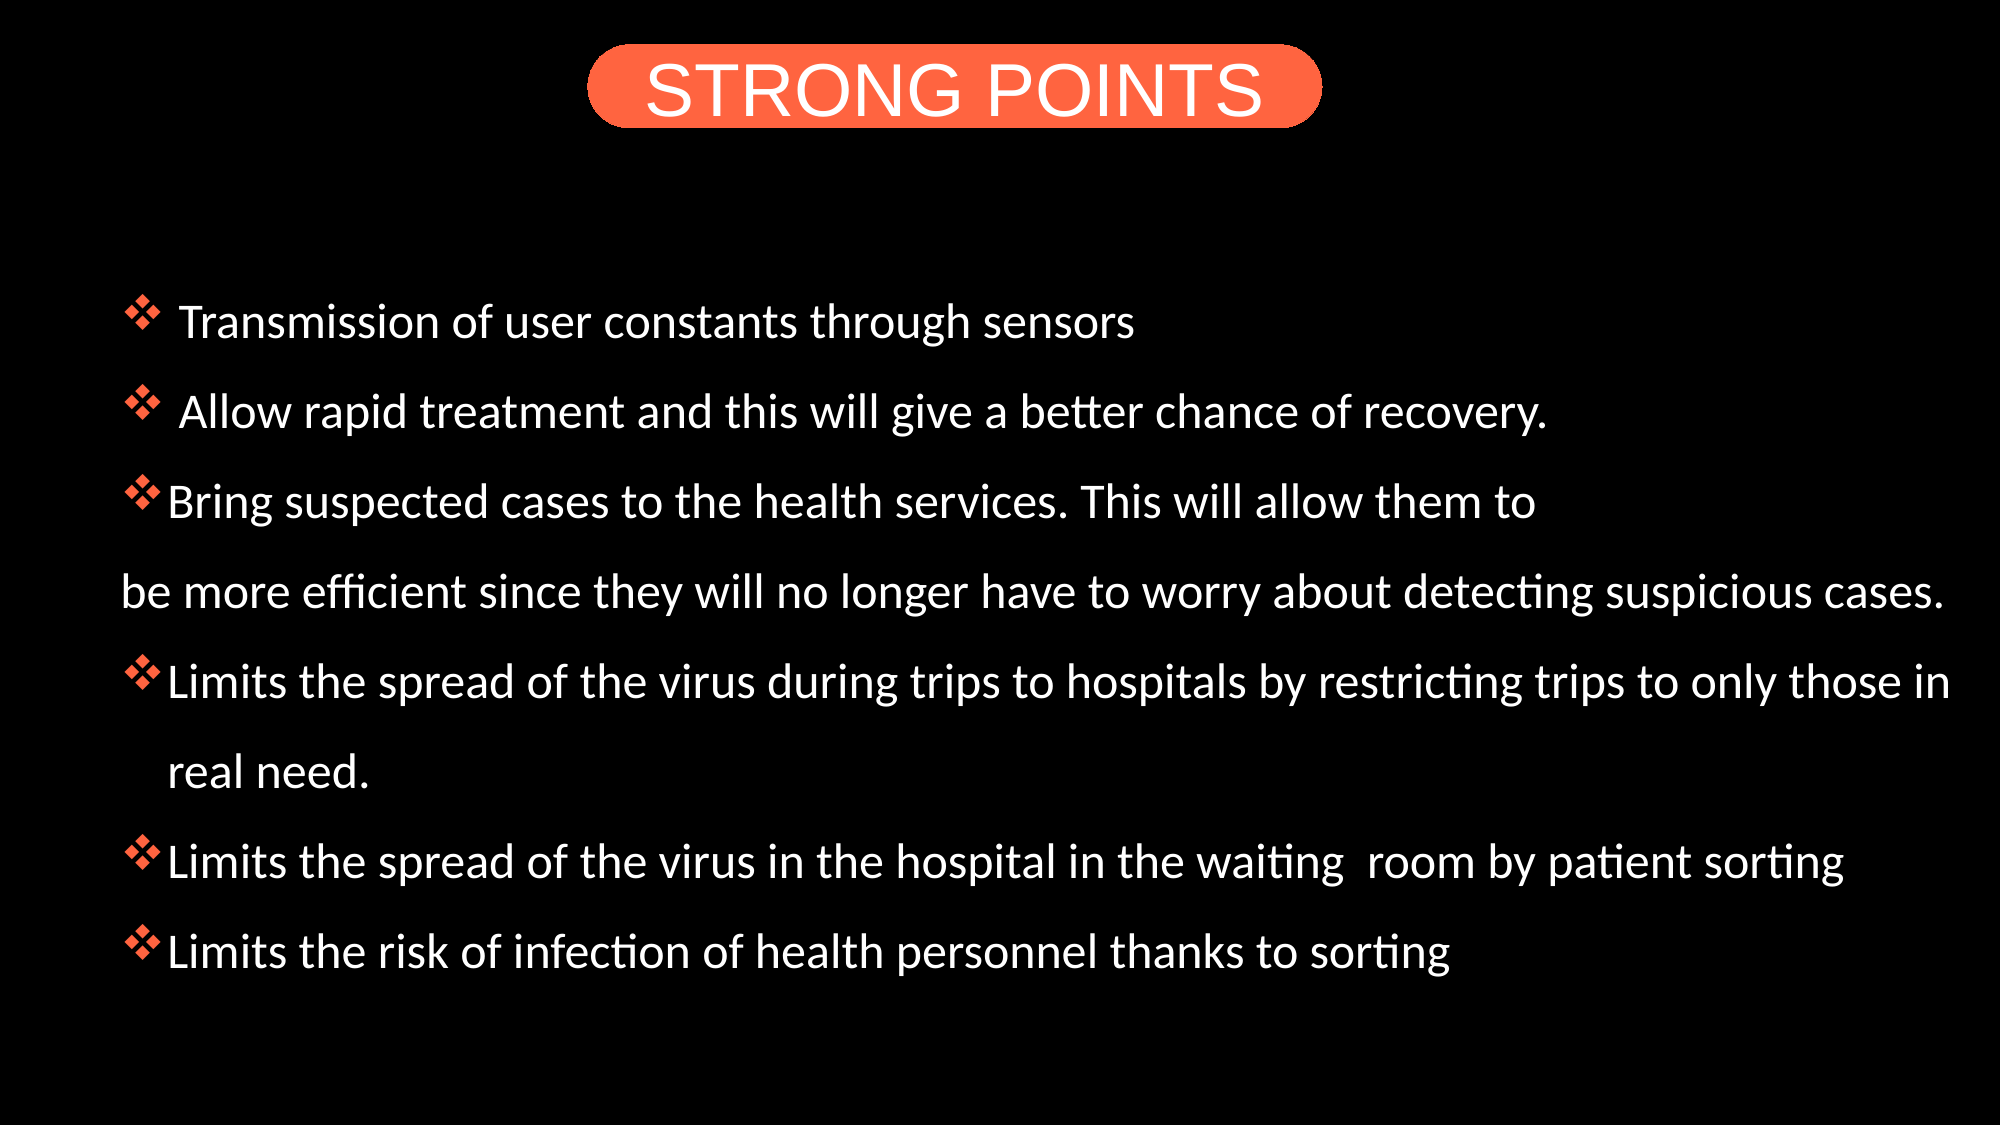

STRONG POINTS
 Transmission of user constants through sensors
 Allow rapid treatment and this will give a better chance of recovery.
Bring suspected cases to the health services. This will allow them to
be more efficient since they will no longer have to worry about detecting suspicious cases.
Limits the spread of the virus during trips to hospitals by restricting trips to only those in real need.
Limits the spread of the virus in the hospital in the waiting  room by patient sorting
Limits the risk of infection of health personnel thanks to sorting